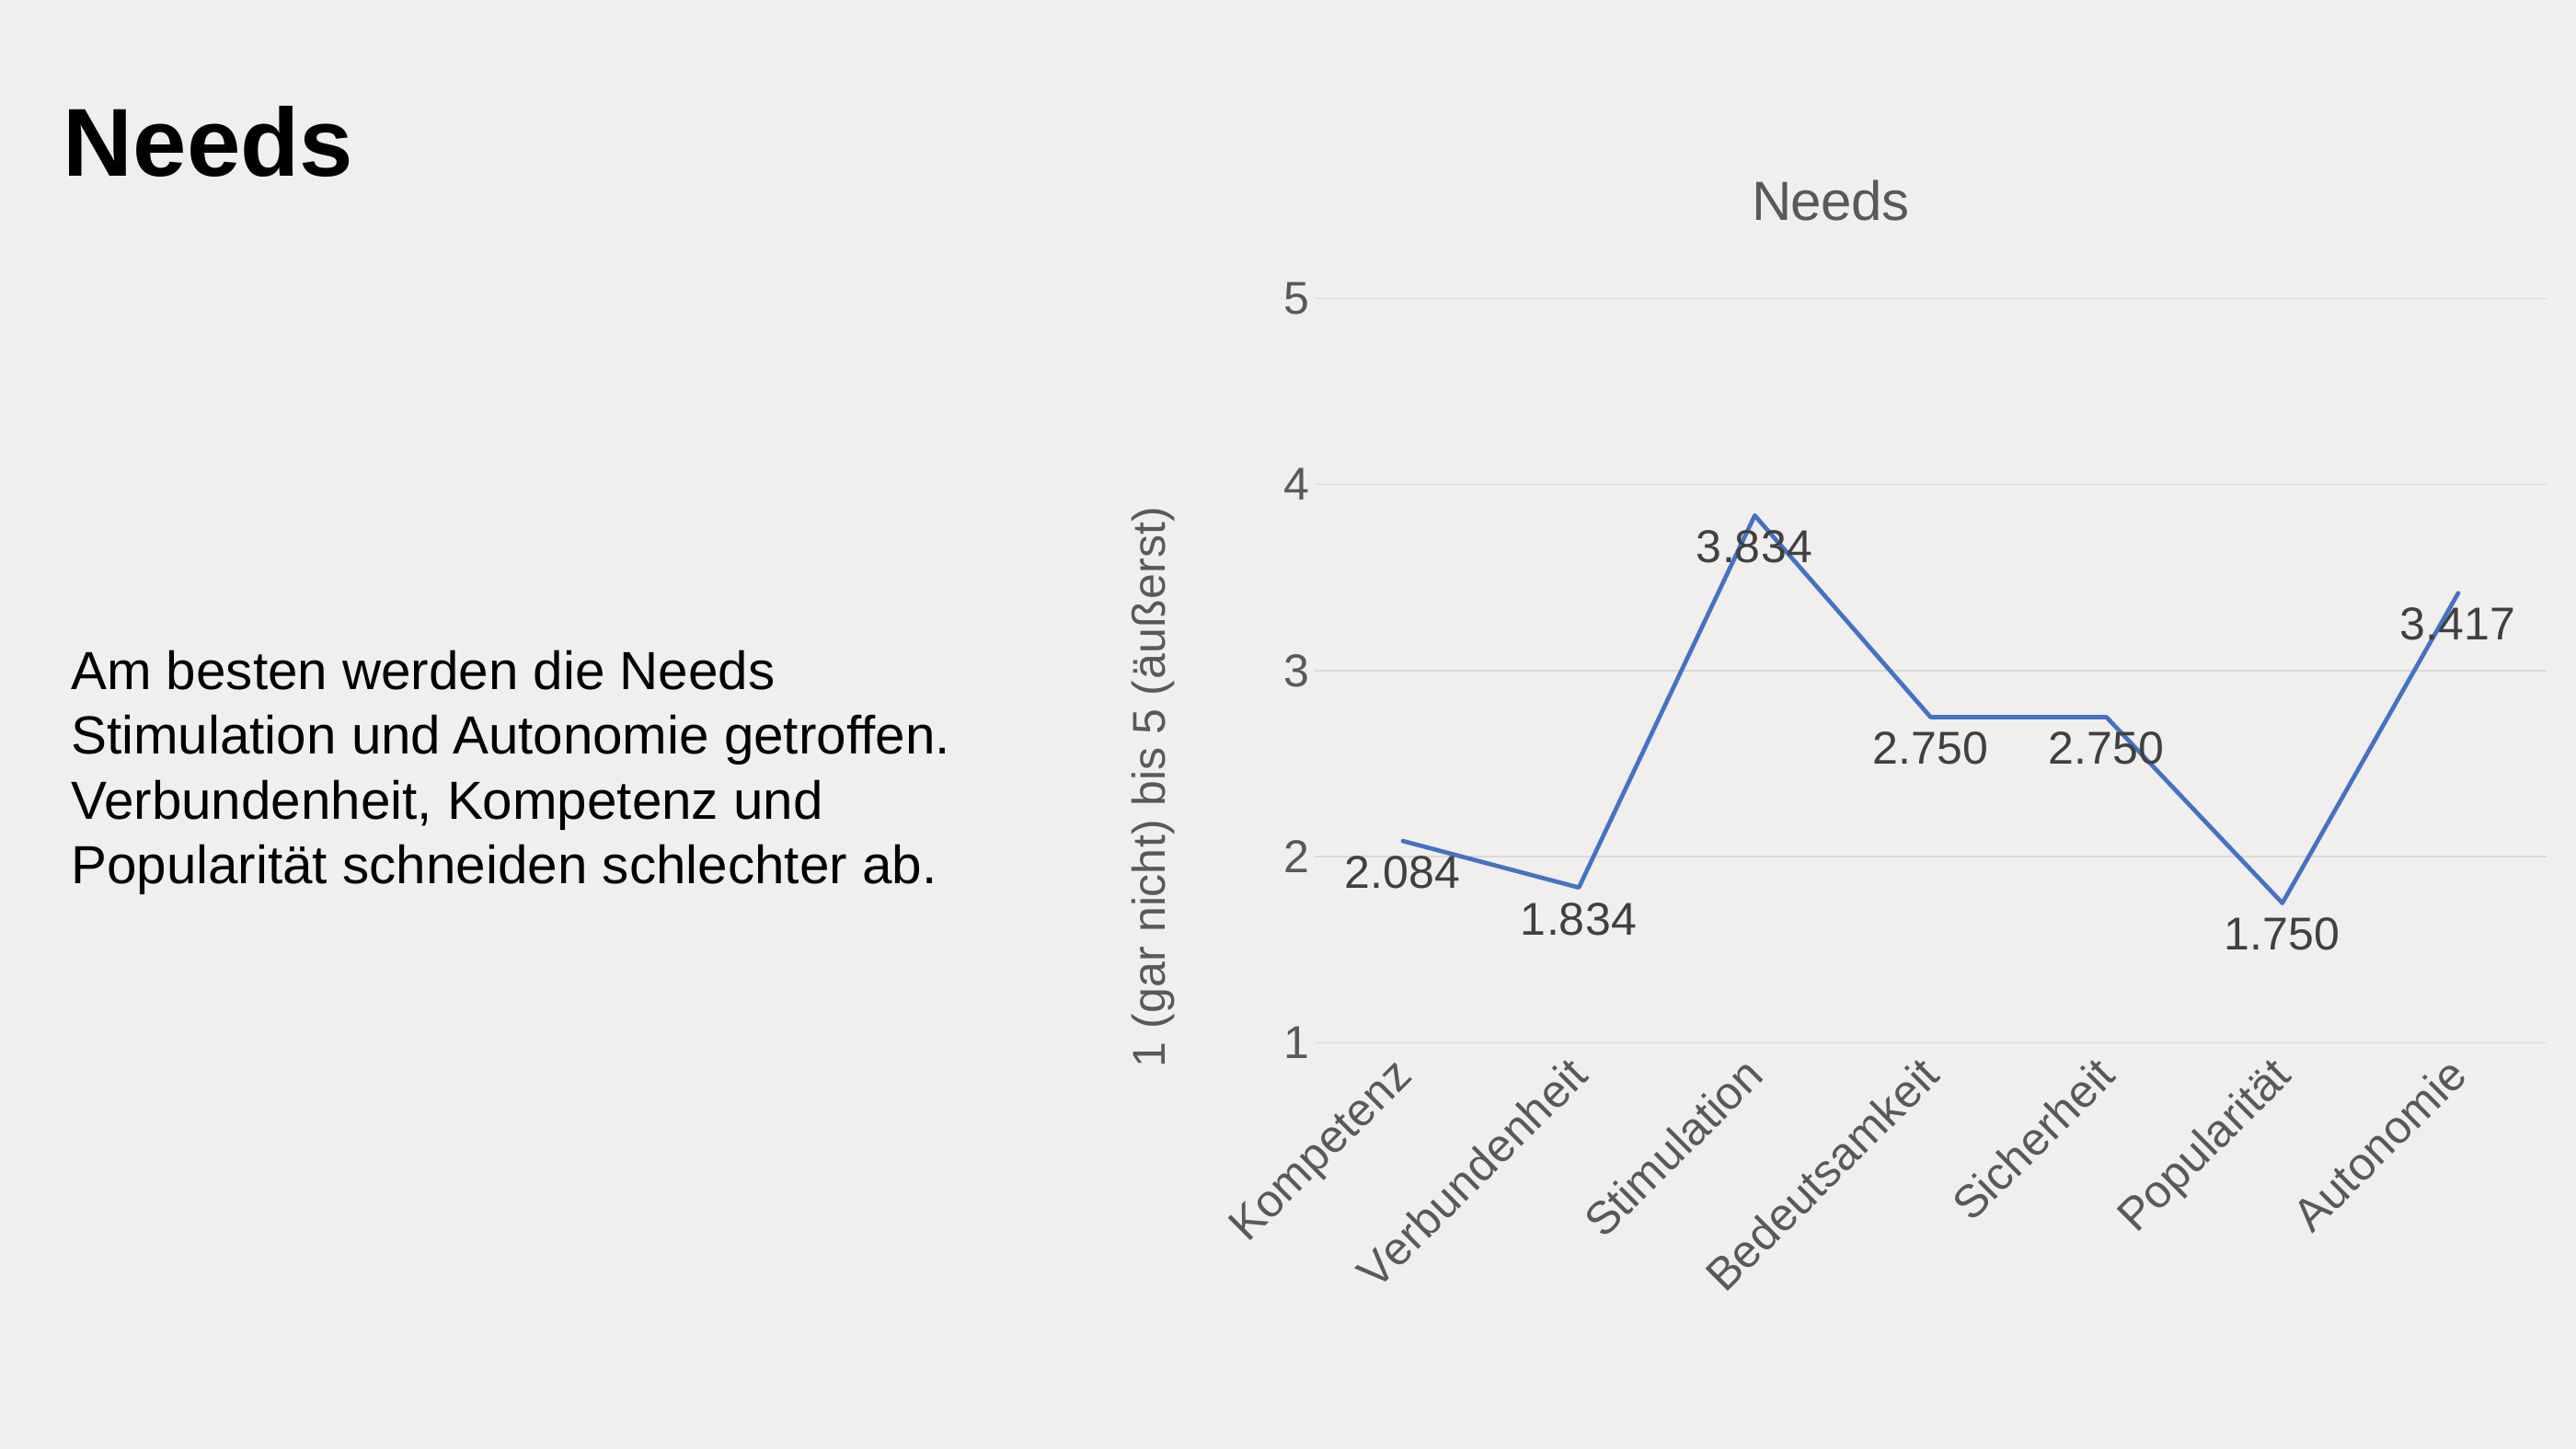

Needs

### Chart: Needs

| Category |  |
|---|---|
| Kompetenz | 2.0835 |
| Verbundenheit | 1.8335 |
| Stimulation | 3.8335 |
| Bedeutsamkeit | 2.75 |
| Sicherheit | 2.75 |
| Popularität | 1.75 |
| Autonomie | 3.4165 |
Am besten werden die Needs Stimulation und Autonomie getroffen.
Verbundenheit, Kompetenz und Popularität schneiden schlechter ab.